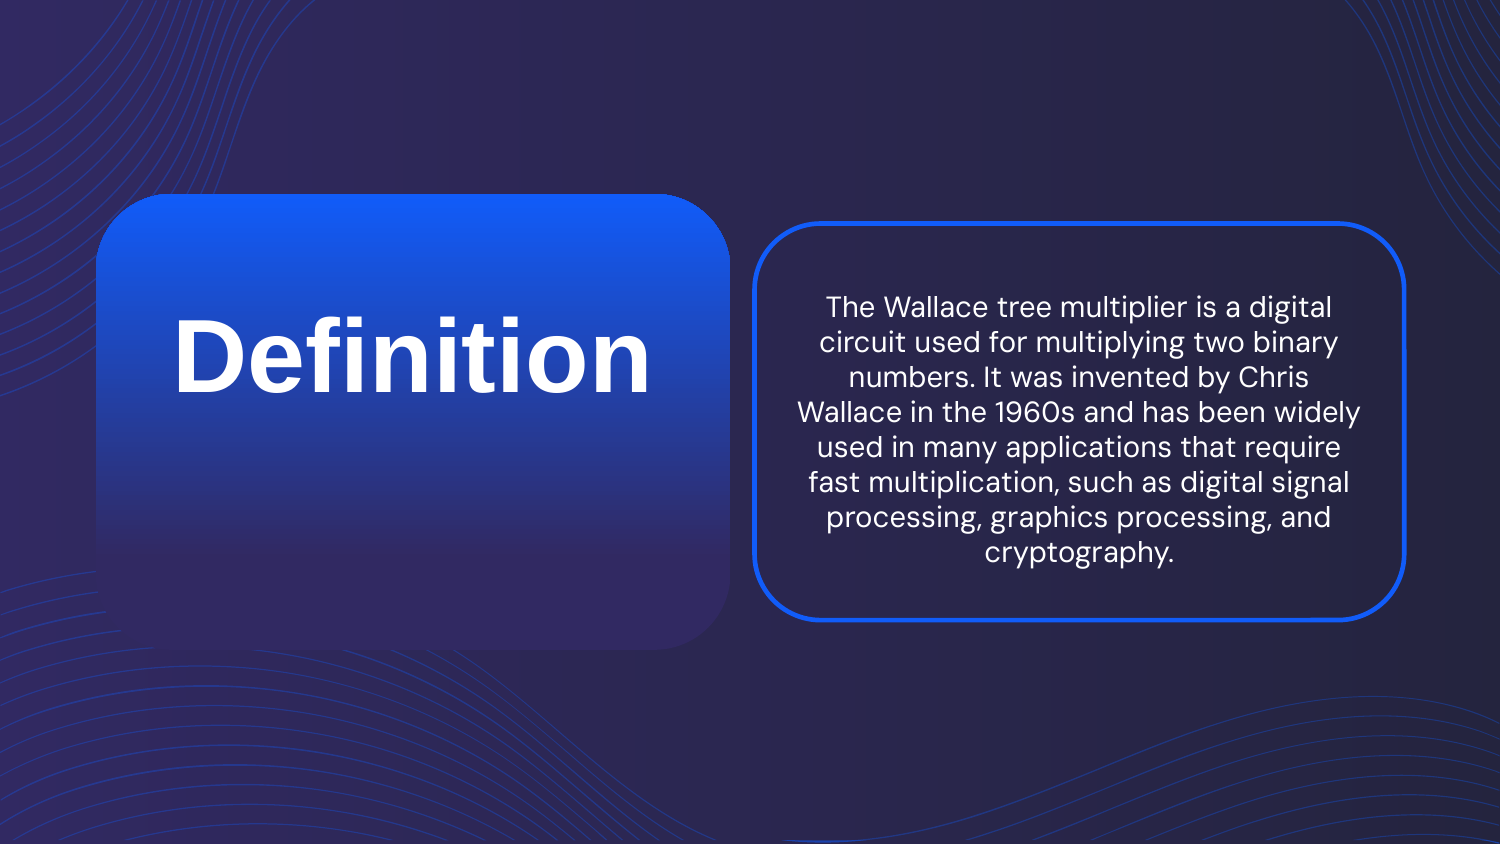

# Definition
The Wallace tree multiplier is a digital circuit used for multiplying two binary numbers. It was invented by Chris Wallace in the 1960s and has been widely used in many applications that require fast multiplication, such as digital signal processing, graphics processing, and cryptography.